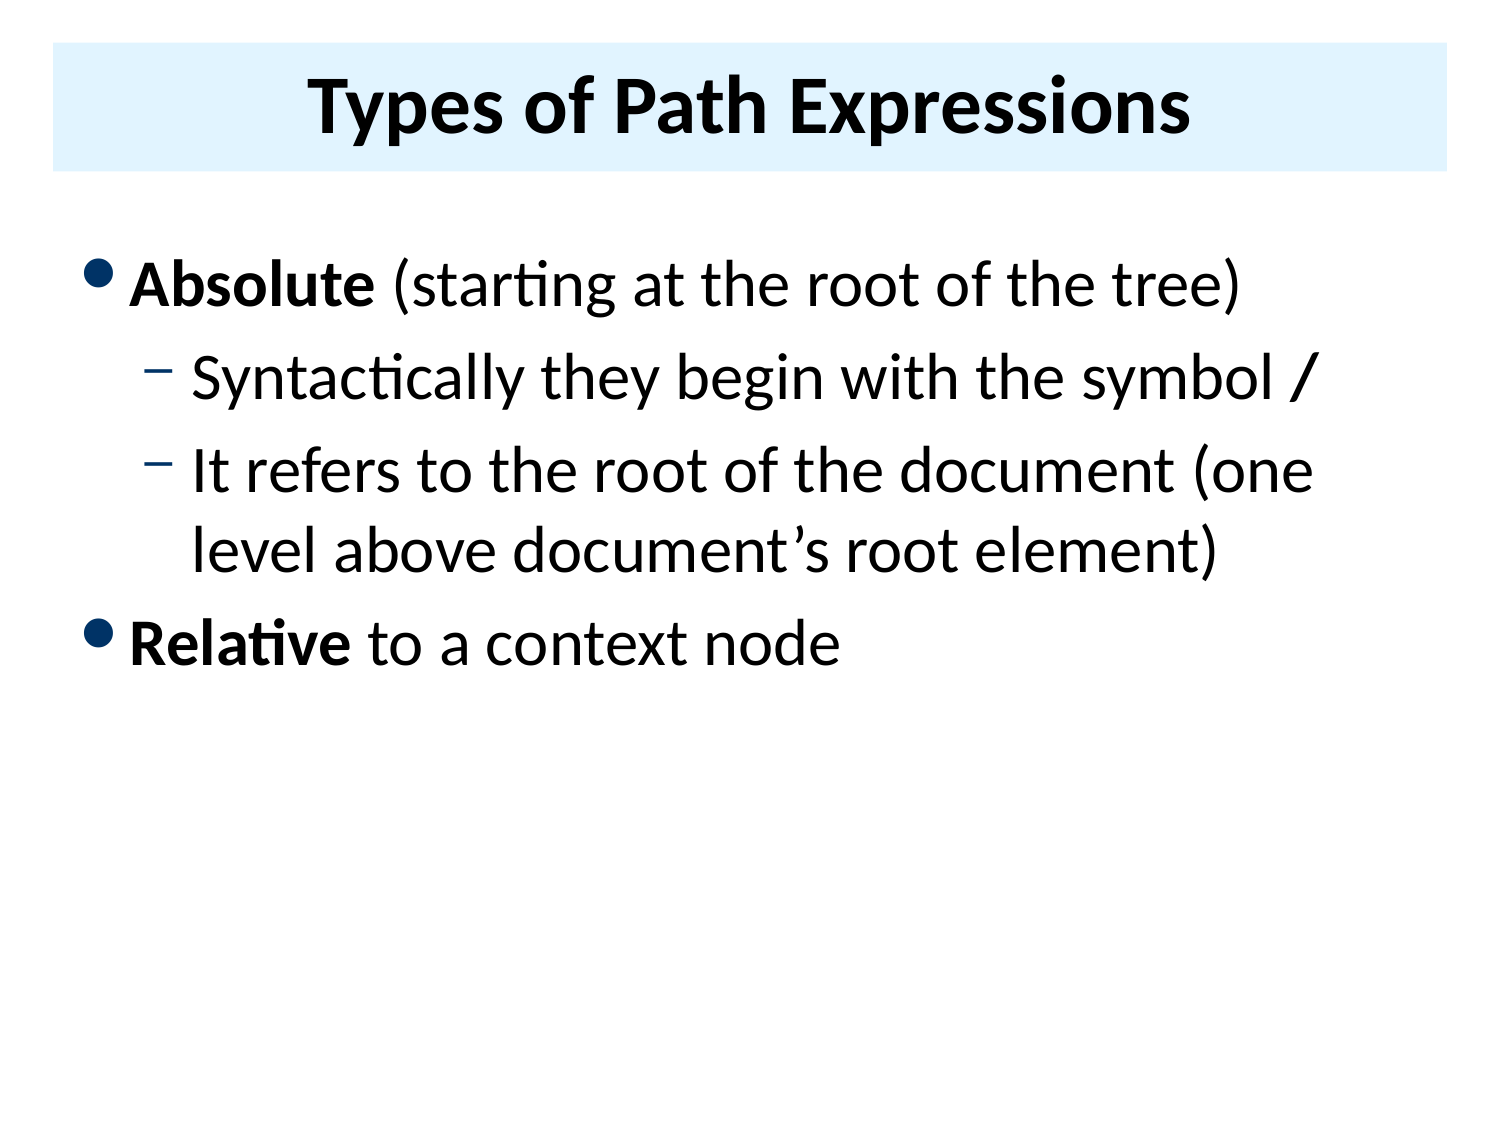

# Types of Path Expressions
Absolute (starting at the root of the tree)
Syntactically they begin with the symbol /
It refers to the root of the document (one level above document’s root element)
Relative to a context node